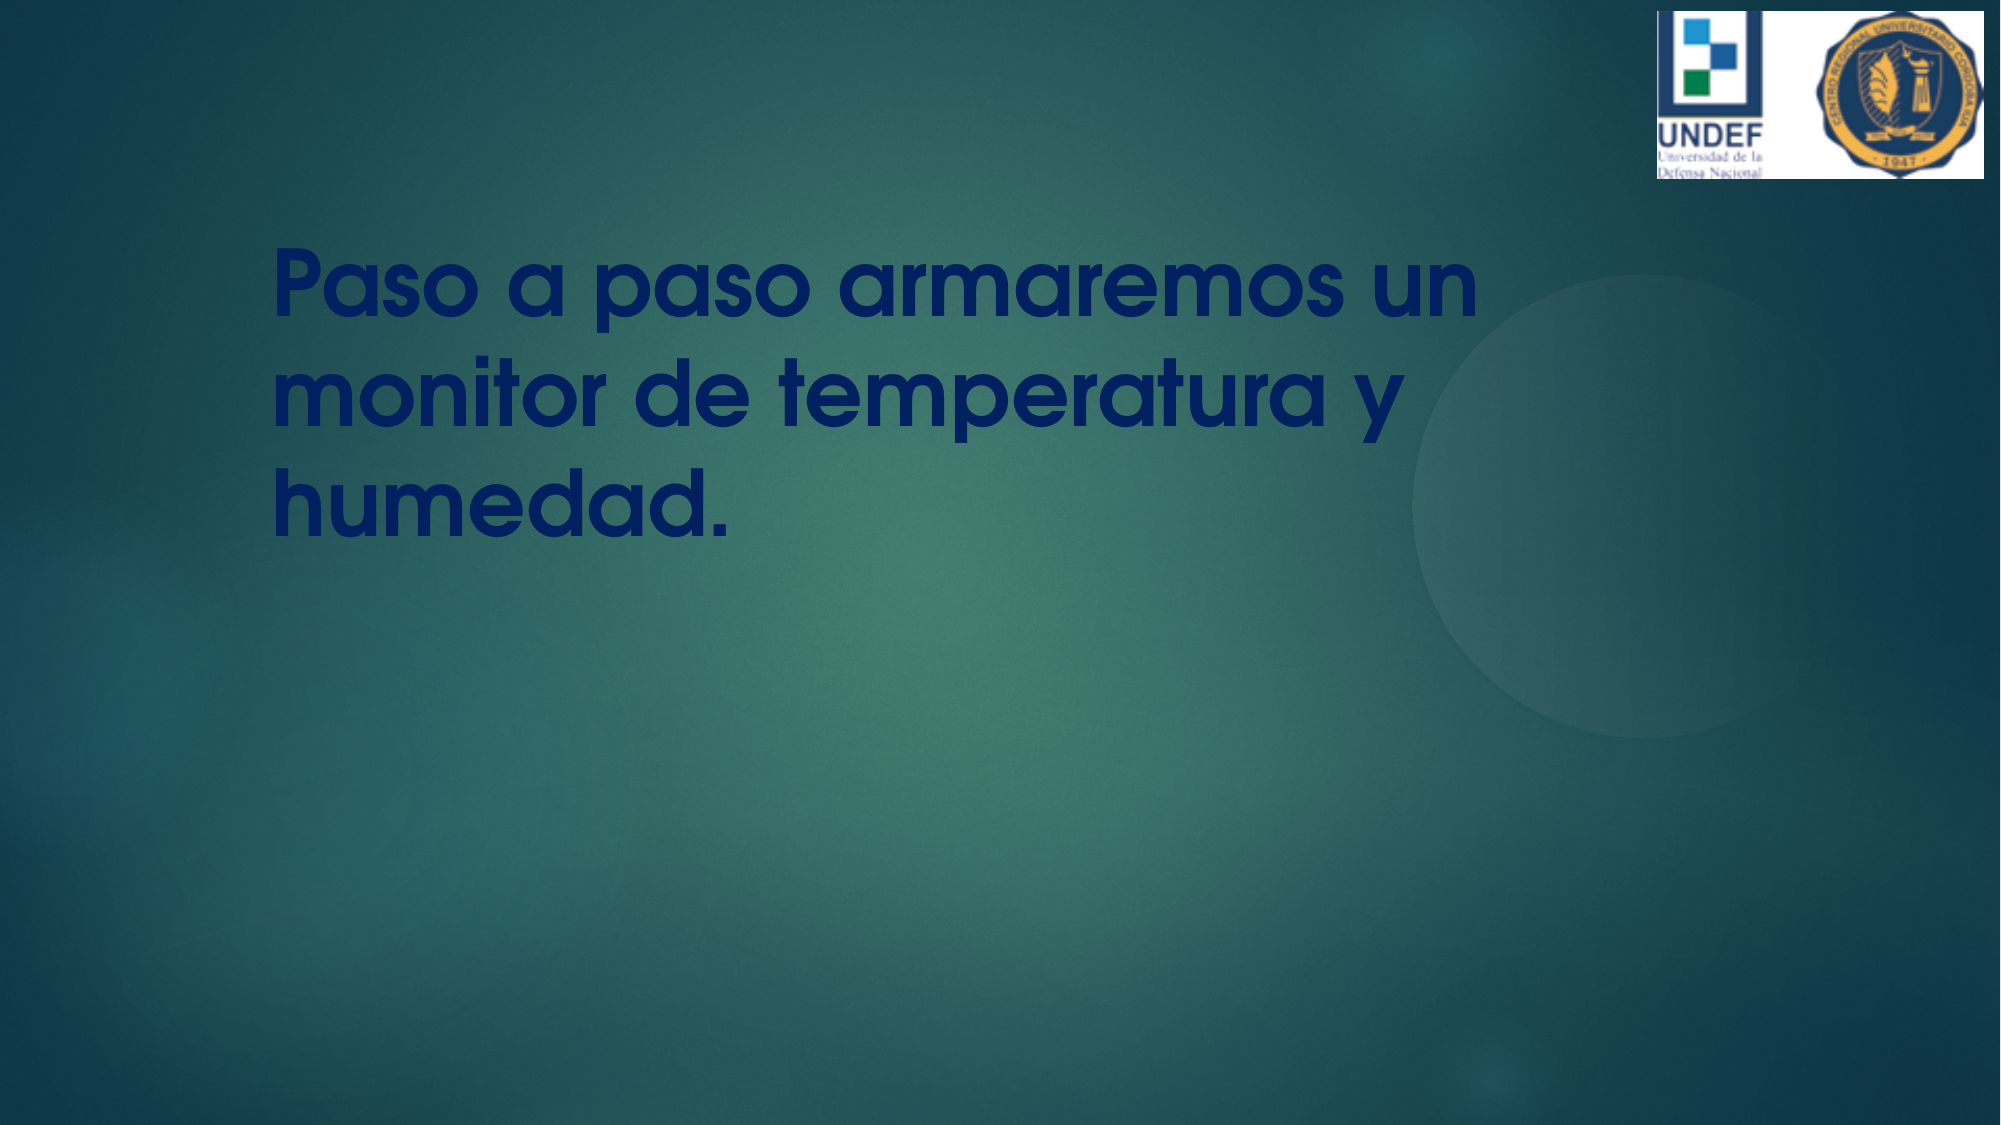

Paso a paso armaremos un monitor de temperatura y humedad.